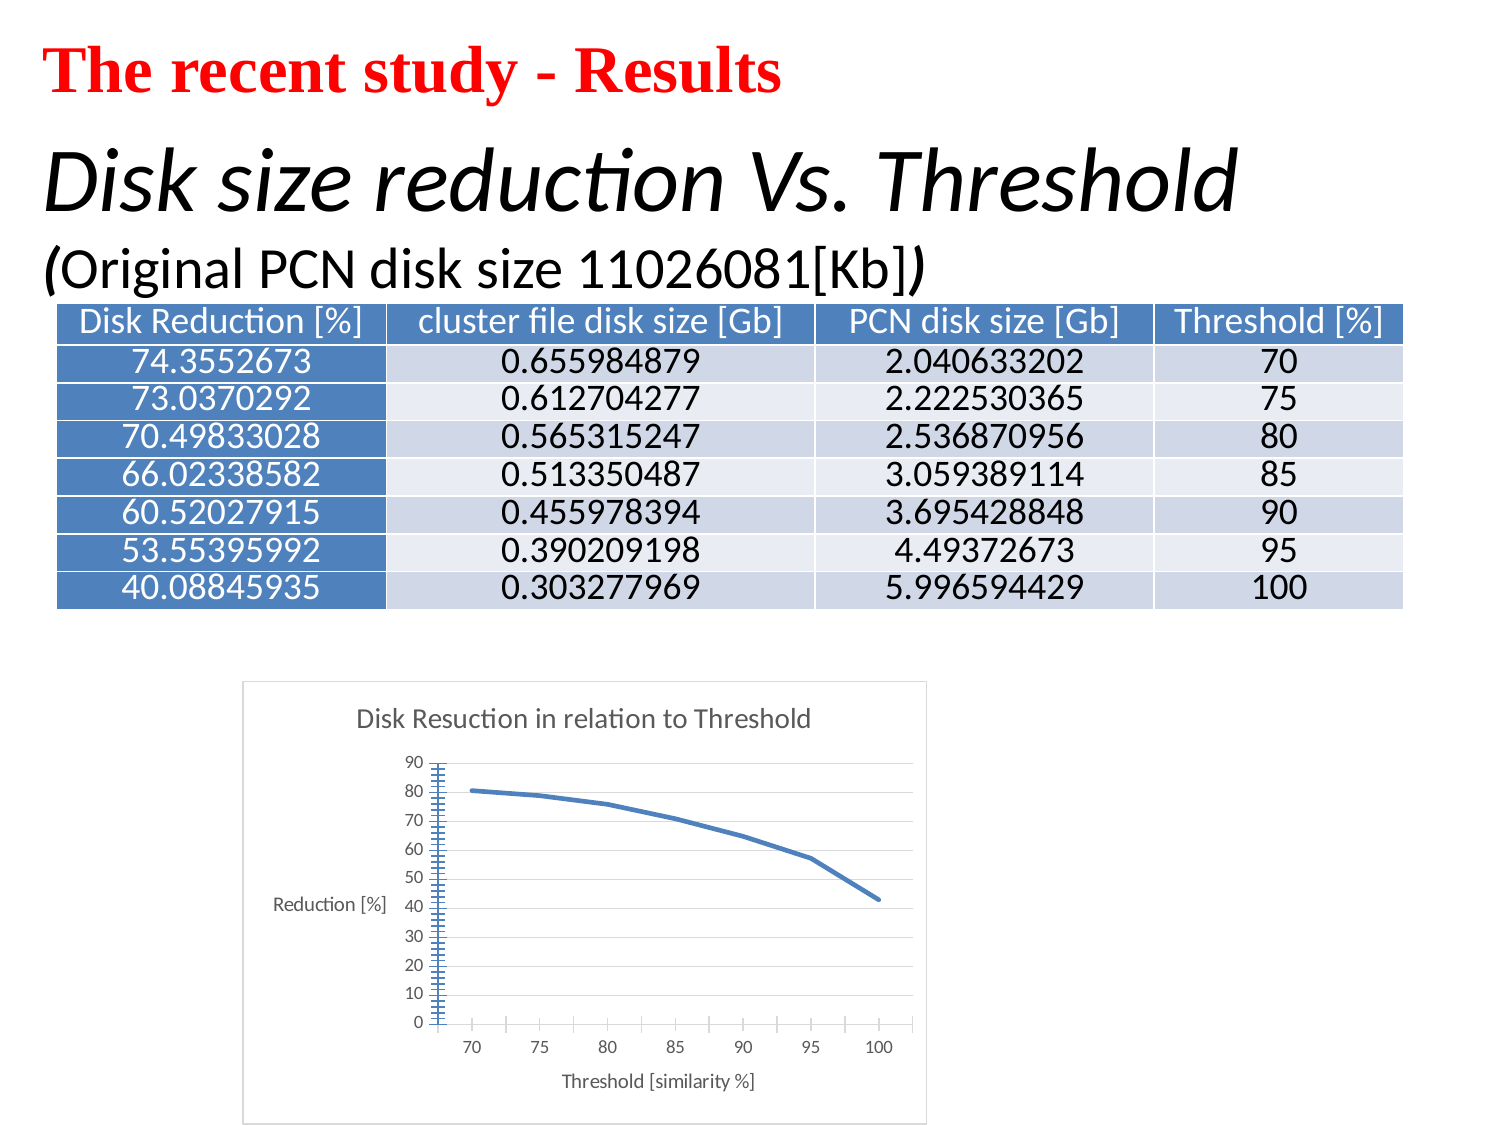

The recent study - Results

Disk size reduction Vs. Threshold
(Original PCN disk size 11026081[Kb])

| Disk Reduction [%] | cluster file disk size [Gb] | PCN disk size [Gb] | Threshold [%] |
| --- | --- | --- | --- |
| 74.3552673 | 0.655984879 | 2.040633202 | 70 |
| 73.0370292 | 0.612704277 | 2.222530365 | 75 |
| 70.49833028 | 0.565315247 | 2.536870956 | 80 |
| 66.02338582 | 0.513350487 | 3.059389114 | 85 |
| 60.52027915 | 0.455978394 | 3.695428848 | 90 |
| 53.55395992 | 0.390209198 | 4.49372673 | 95 |
| 40.08845935 | 0.303277969 | 5.996594429 | 100 |

### Chart: Disk Resuction in relation to Threshold

| Category |  |
|---|---|
| 70 | 80.59365789168427 |
| 75 | 78.86382296665515 |
| 80 | 75.87445620978116 |
| 85 | 70.9053289196769 |
| 90 | 64.85661587285637 |
| 95 | 57.26483416909417 |
| 100 | 42.97262100650268 |